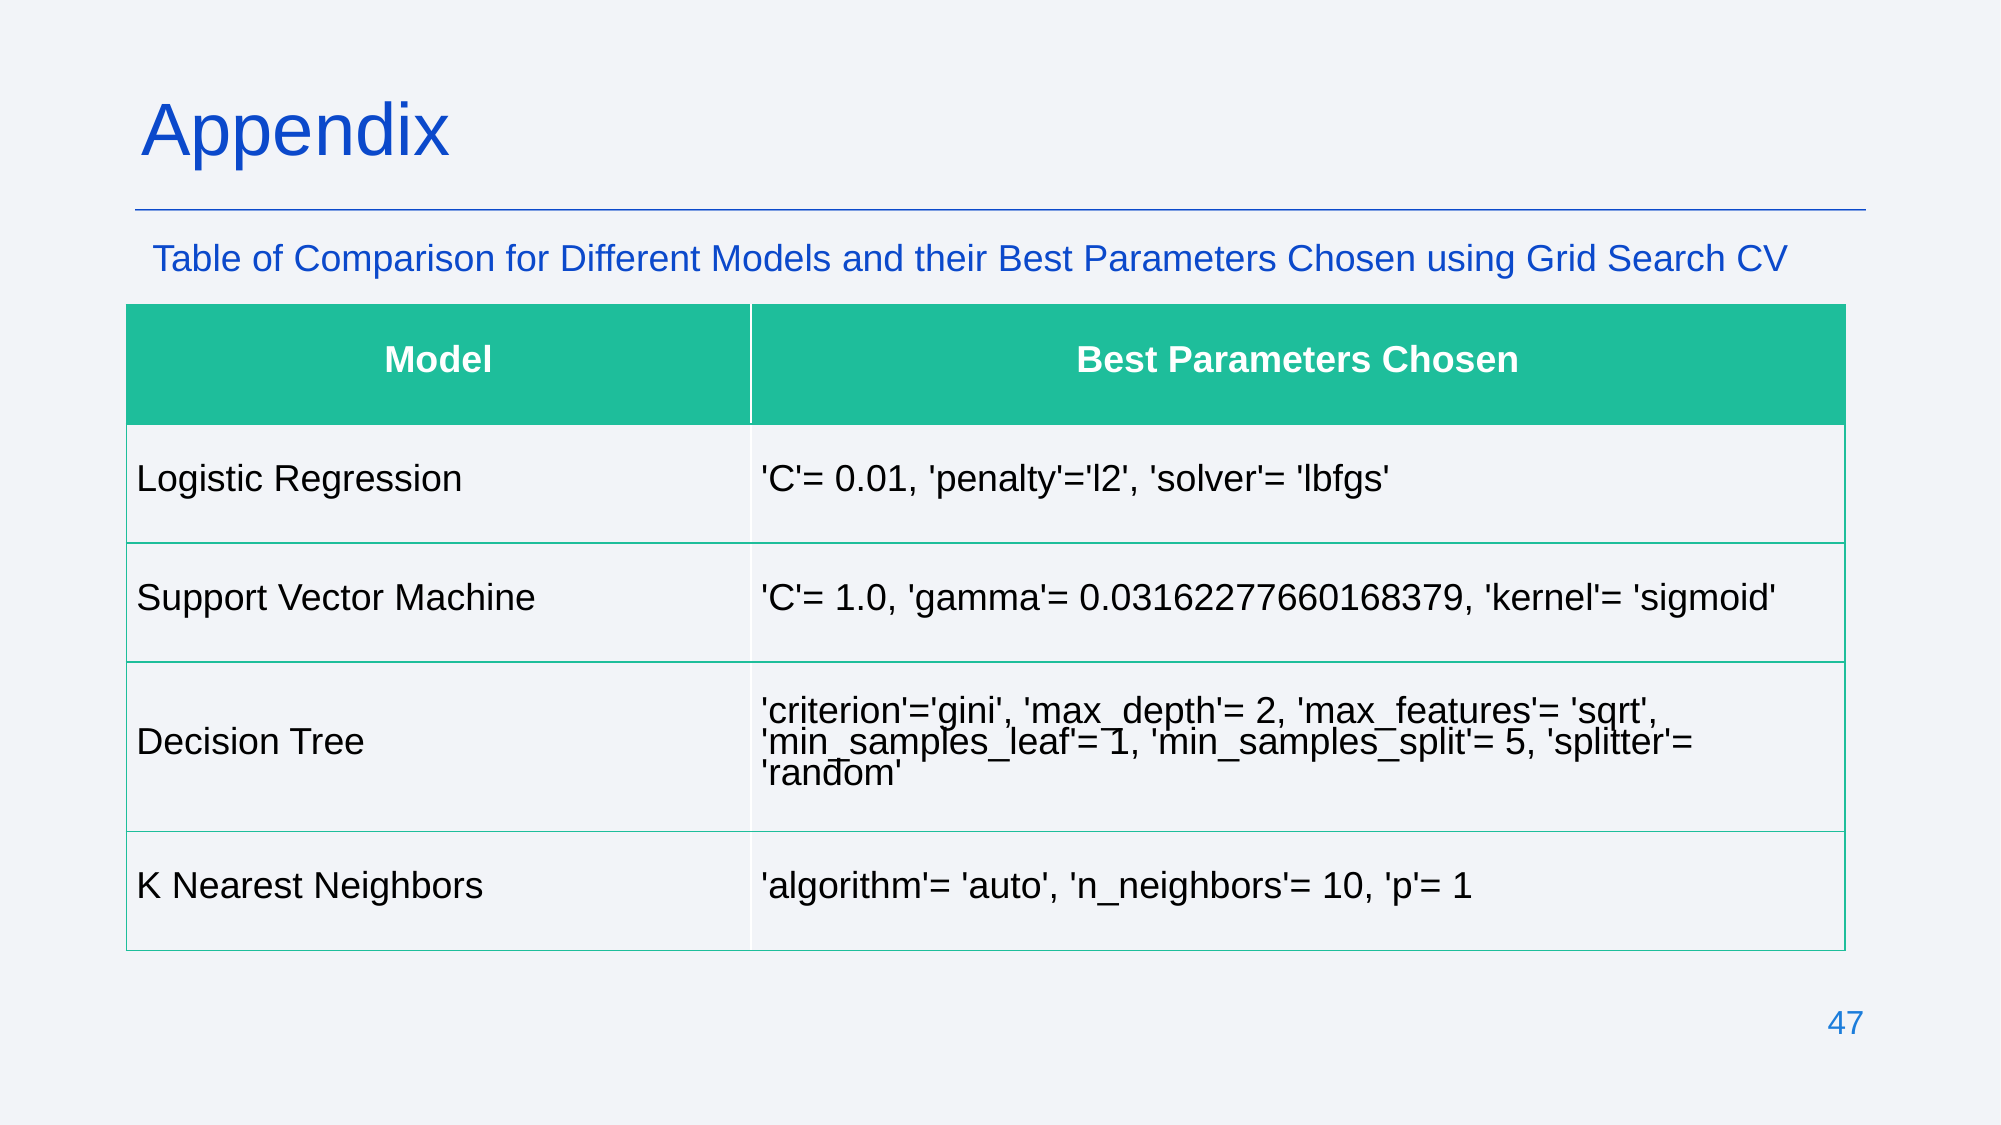

Appendix
Table of Comparison for Different Models and their Best Parameters Chosen using Grid Search CV
| Model | Best Parameters Chosen |
| --- | --- |
| Logistic Regression | 'C'= 0.01, 'penalty'='l2', 'solver'= 'lbfgs' |
| Support Vector Machine | 'C'= 1.0, 'gamma'= 0.03162277660168379, 'kernel'= 'sigmoid' |
| Decision Tree | 'criterion'='gini', 'max\_depth'= 2, 'max\_features'= 'sqrt', 'min\_samples\_leaf'= 1, 'min\_samples\_split'= 5, 'splitter'= 'random' |
| K Nearest Neighbors | 'algorithm'= 'auto', 'n\_neighbors'= 10, 'p'= 1 |
47